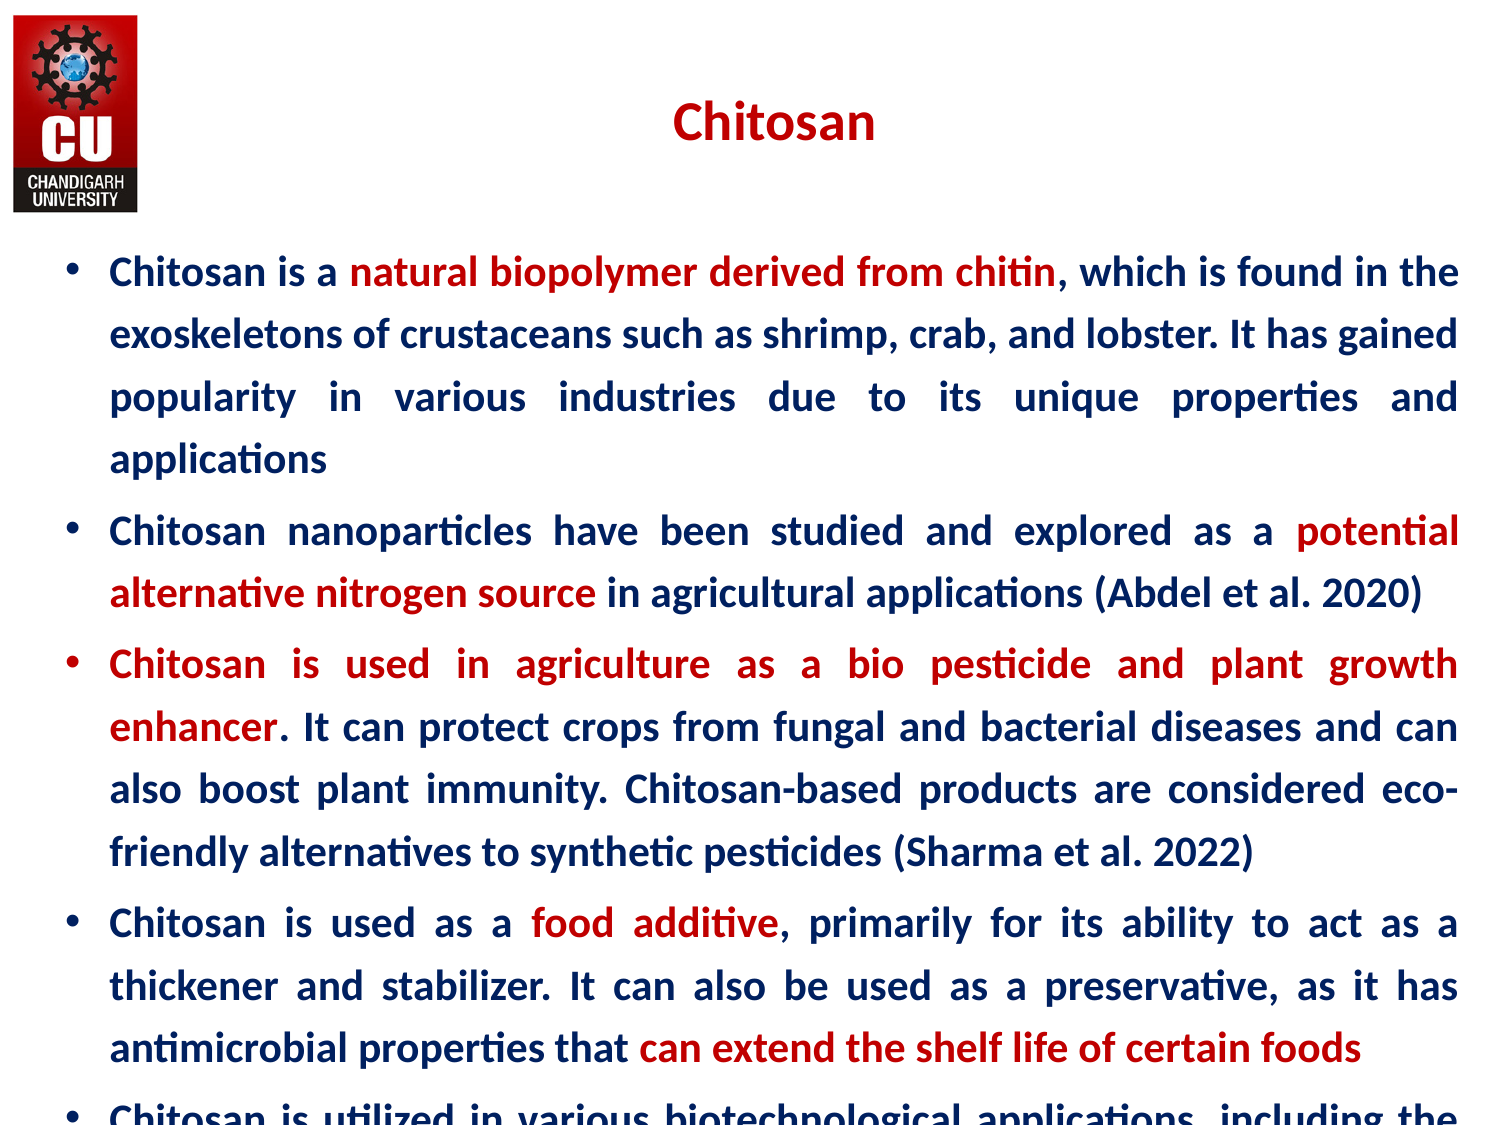

# Chitosan
Chitosan is a natural biopolymer derived from chitin, which is found in the exoskeletons of crustaceans such as shrimp, crab, and lobster. It has gained popularity in various industries due to its unique properties and applications
Chitosan nanoparticles have been studied and explored as a potential alternative nitrogen source in agricultural applications (Abdel et al. 2020)
Chitosan is used in agriculture as a bio pesticide and plant growth enhancer. It can protect crops from fungal and bacterial diseases and can also boost plant immunity. Chitosan-based products are considered eco-friendly alternatives to synthetic pesticides (Sharma et al. 2022)
Chitosan is used as a food additive, primarily for its ability to act as a thickener and stabilizer. It can also be used as a preservative, as it has antimicrobial properties that can extend the shelf life of certain foods
Chitosan is utilized in various biotechnological applications, including the immobilization of enzymes, Textile Industry, Cosmetics, biomedical etc (Hahihashemi et al. 2022)